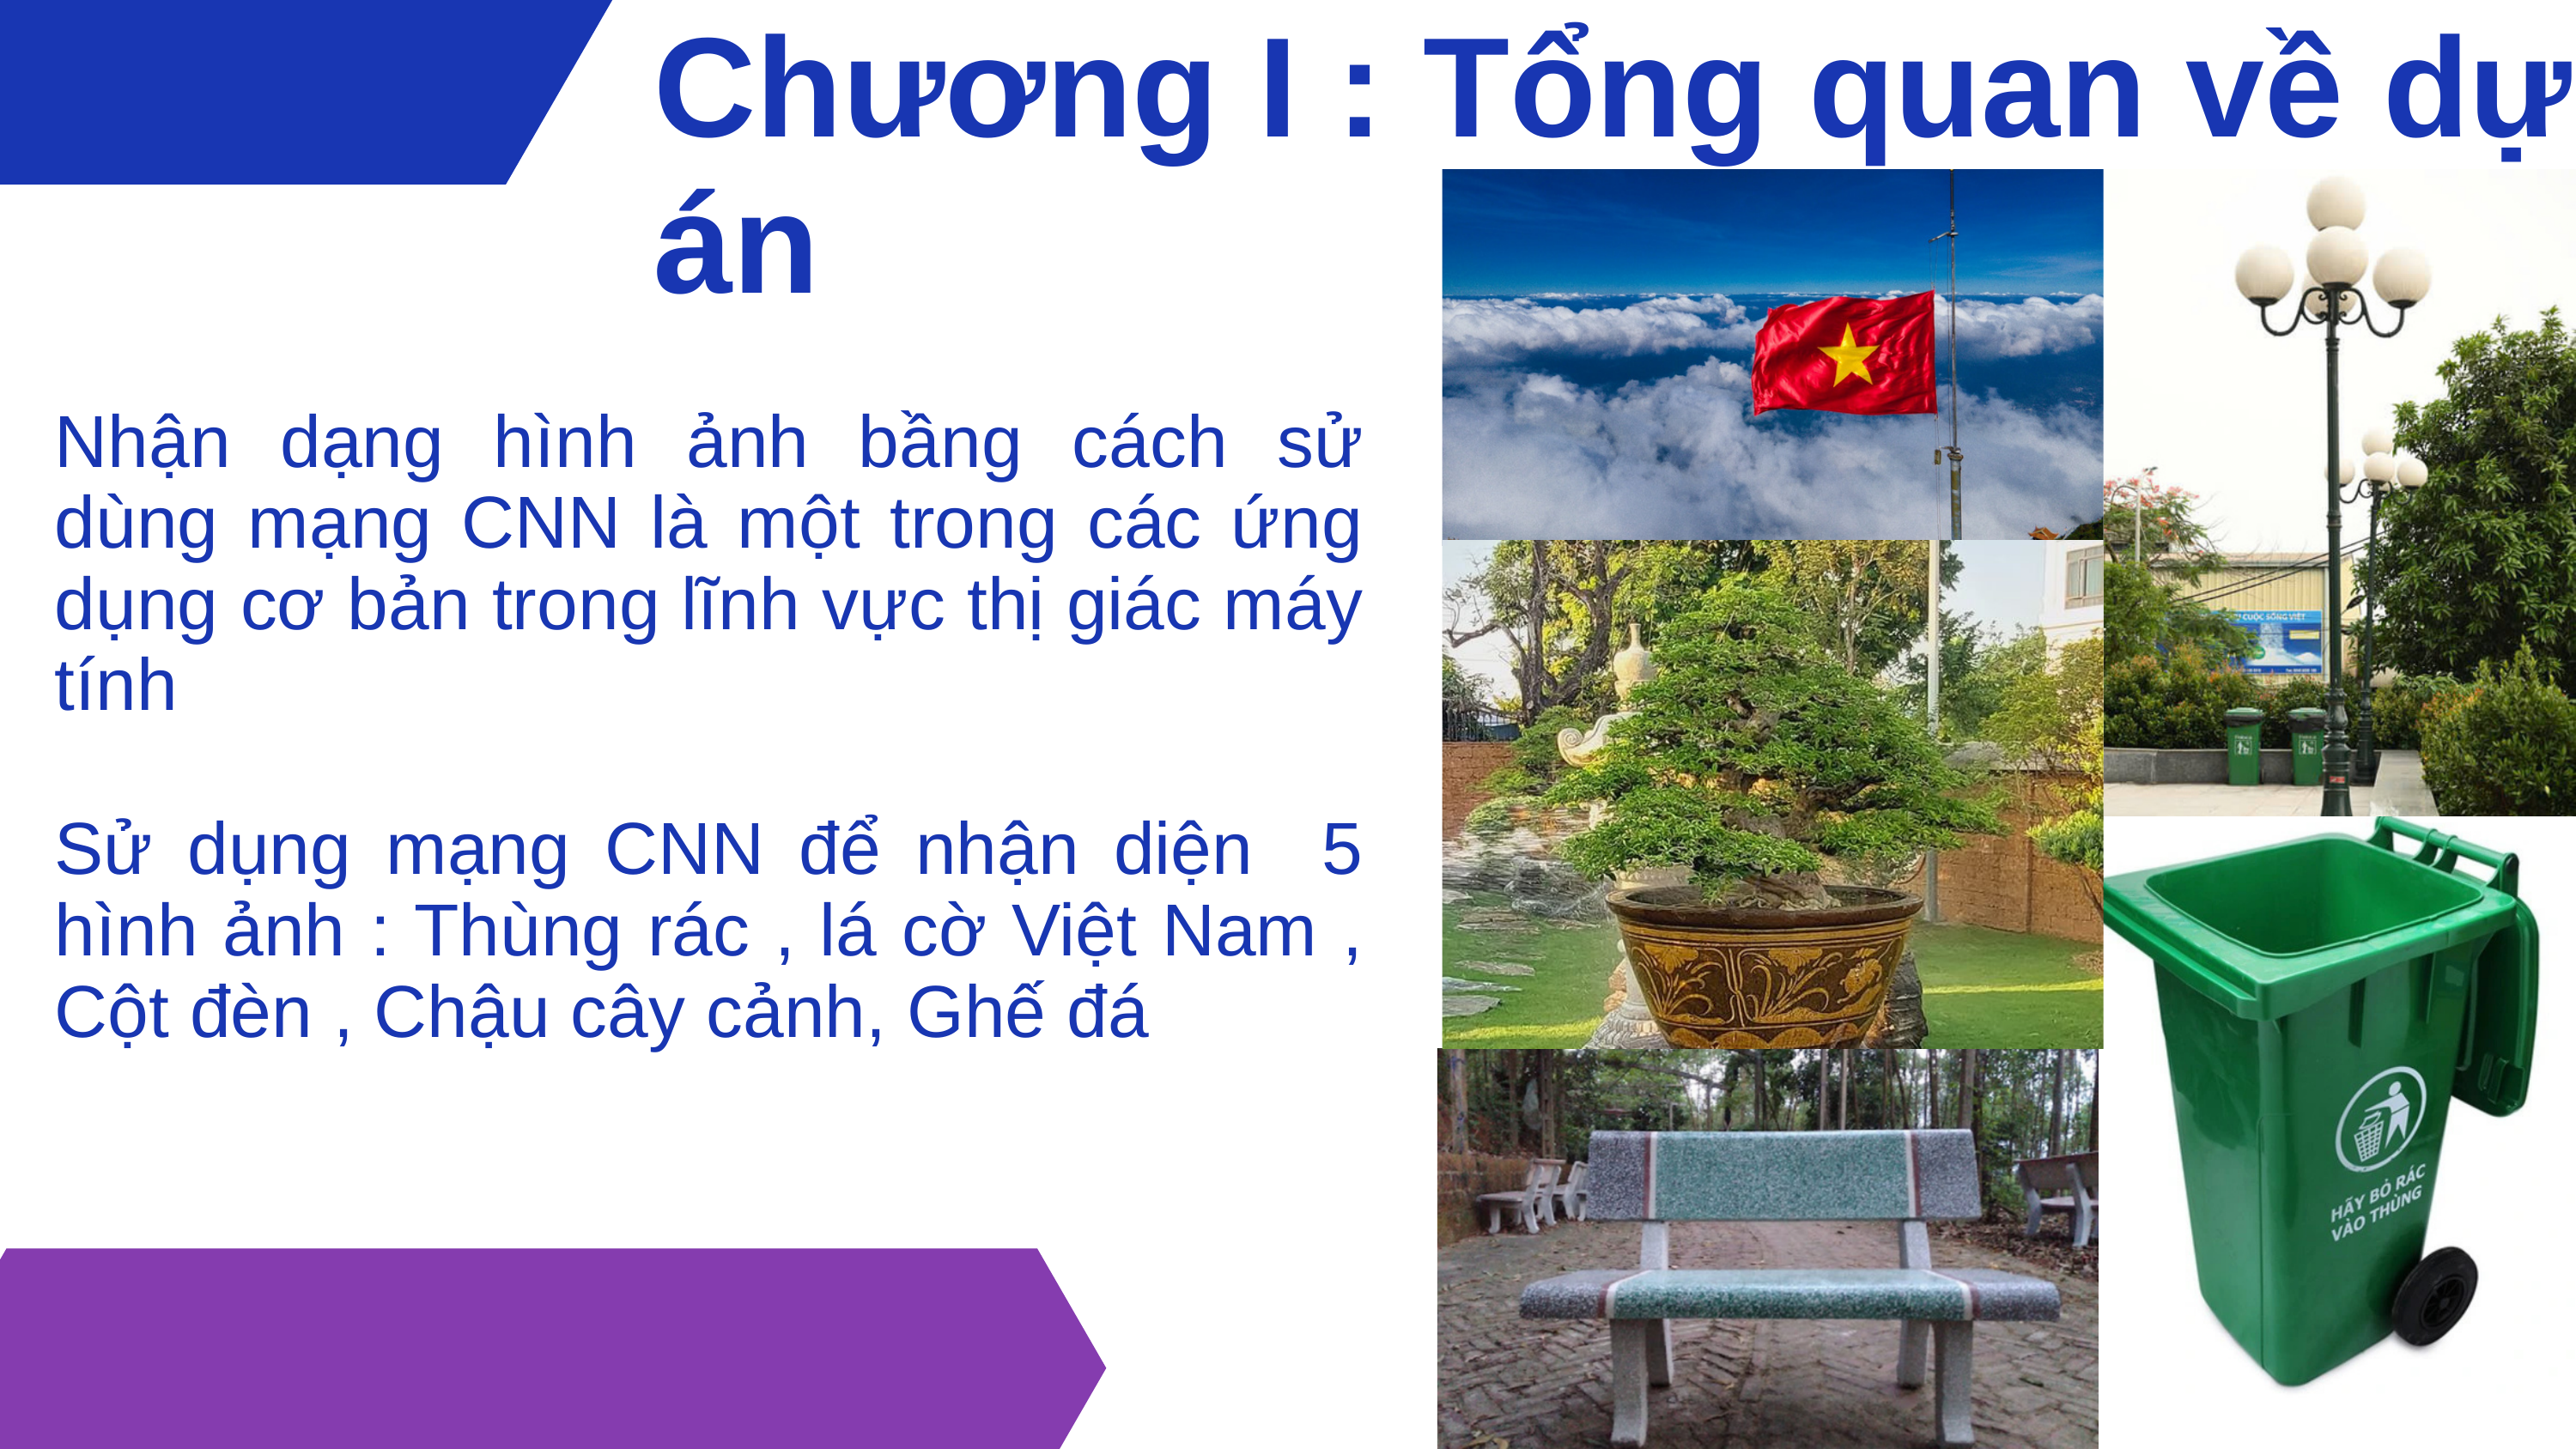

Chương I : Tổng quan về dự án

Nhận dạng hình ảnh bầng cách sử dùng mạng CNN là một trong các ứng dụng cơ bản trong lĩnh vực thị giác máy tính

Sử dụng mạng CNN để nhận diện  5 hình ảnh : Thùng rác , lá cờ Việt Nam , Cột đèn , Chậu cây cảnh, Ghế đá